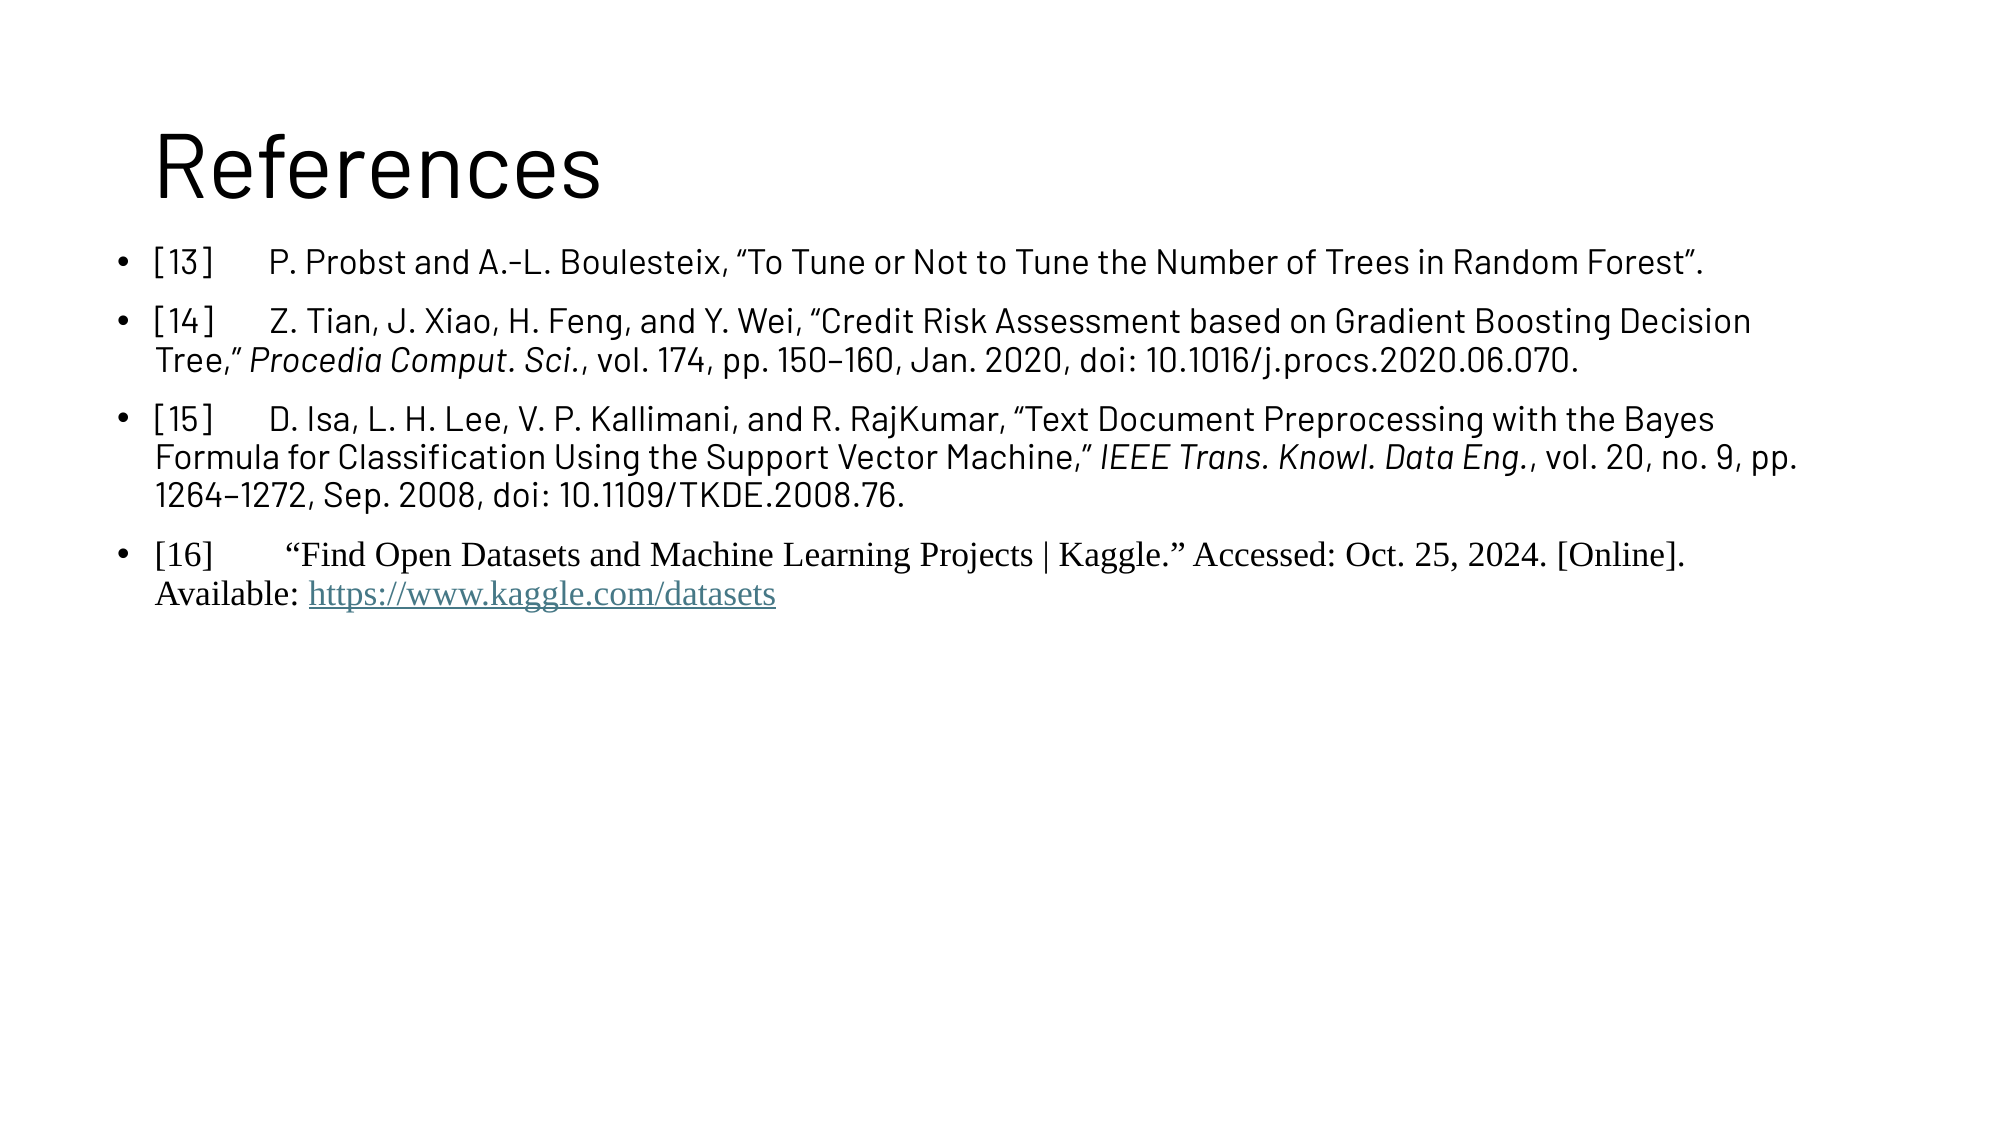

# References
[13]        P. Probst and A.-L. Boulesteix, “To Tune or Not to Tune the Number of Trees in Random Forest”.
[14]        Z. Tian, J. Xiao, H. Feng, and Y. Wei, “Credit Risk Assessment based on Gradient Boosting Decision Tree,” Procedia Comput. Sci., vol. 174, pp. 150–160, Jan. 2020, doi: 10.1016/j.procs.2020.06.070.
[15]        D. Isa, L. H. Lee, V. P. Kallimani, and R. RajKumar, “Text Document Preprocessing with the Bayes Formula for Classification Using the Support Vector Machine,” IEEE Trans. Knowl. Data Eng., vol. 20, no. 9, pp. 1264–1272, Sep. 2008, doi: 10.1109/TKDE.2008.76.
[16]        “Find Open Datasets and Machine Learning Projects | Kaggle.” Accessed: Oct. 25, 2024. [Online]. Available: https://www.kaggle.com/datasets